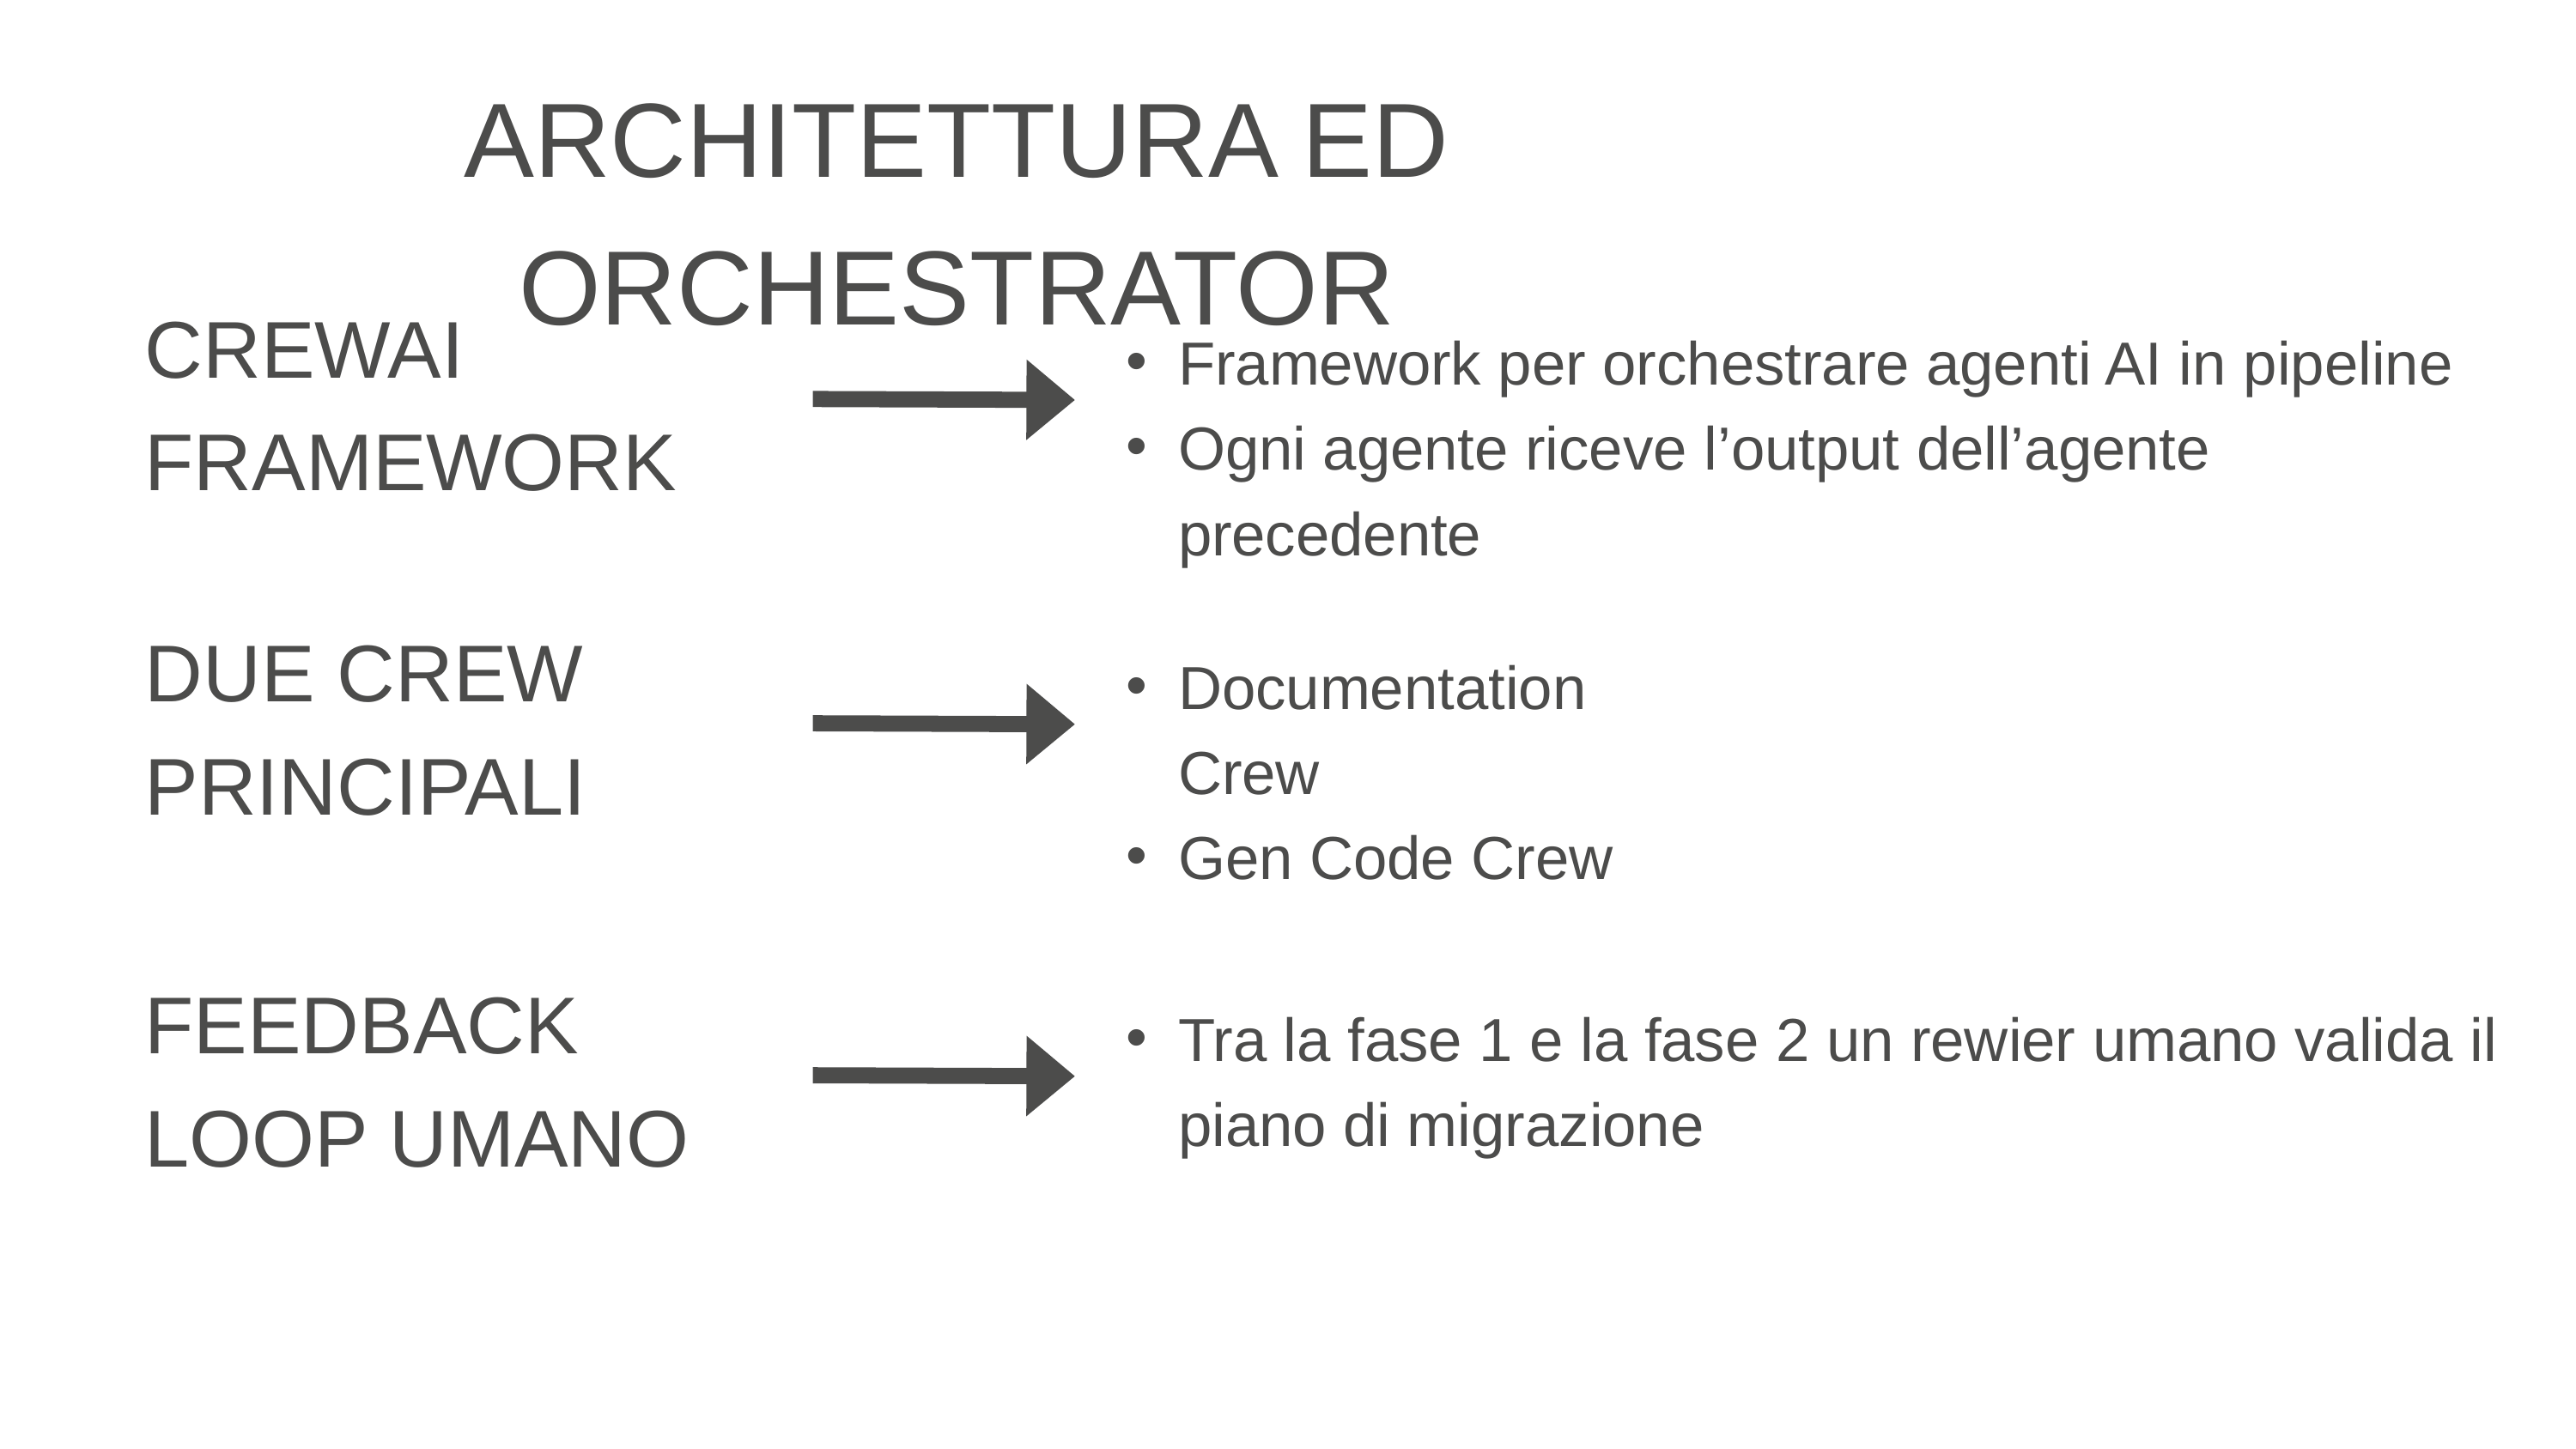

ARCHITETTURA ED ORCHESTRATOR
CREWAI FRAMEWORK
Framework per orchestrare agenti AI in pipeline
Ogni agente riceve l’output dell’agente precedente

DUE CREW PRINCIPALI
Documentation Crew
Gen Code Crew

FEEDBACK LOOP UMANO
Tra la fase 1 e la fase 2 un rewier umano valida il piano di migrazione